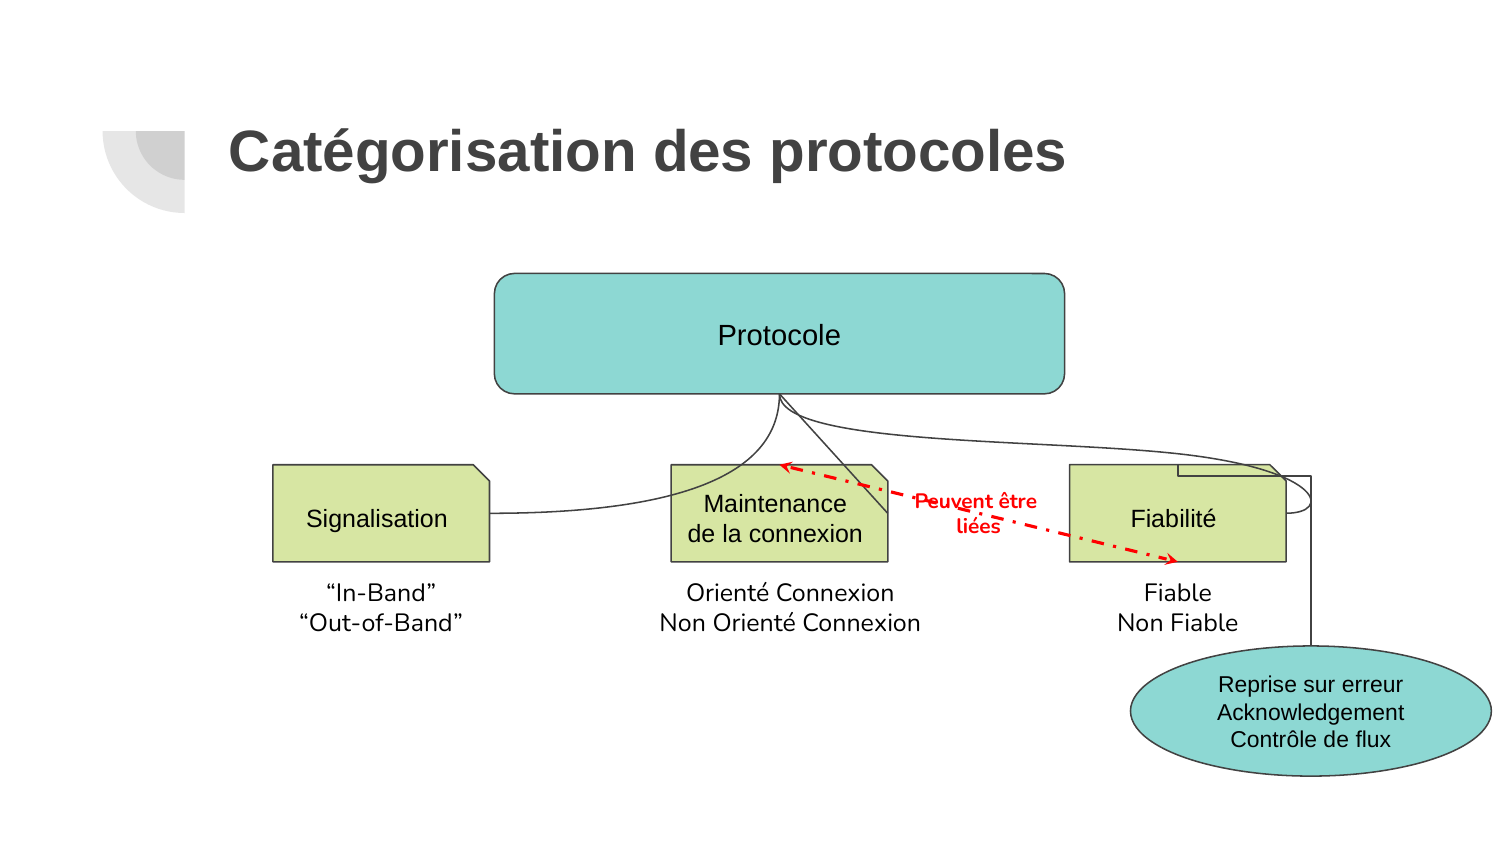

# Catégorisation des protocoles
Protocole
Fiabilité
Signalisation
Maintenance de la connexion
Peuvent être
liées
“In-Band”
“Out-of-Band”
Orienté Connexion
Non Orienté Connexion
Fiable
Non Fiable
Reprise sur erreur
Acknowledgement
Contrôle de flux